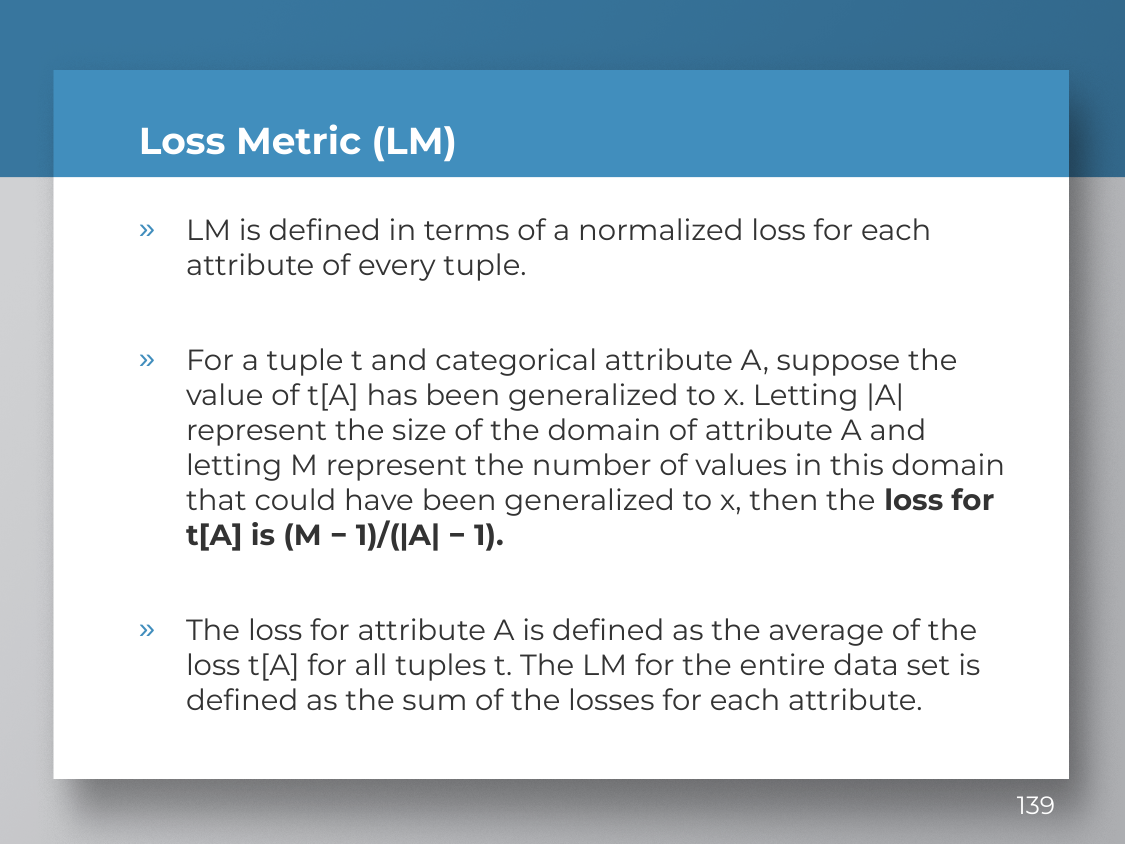

# Loss Metric (LM)
LM is defined in terms of a normalized loss for each attribute of every tuple.

For a tuple t and categorical attribute A, suppose the value of t[A] has been generalized to x. Letting |A| represent the size of the domain of attribute A and letting M represent the number of values in this domain that could have been generalized to x, then the loss for t[A] is (M − 1)/(|A| − 1).

The loss for attribute A is defined as the average of the loss t[A] for all tuples t. The LM for the entire data set is defined as the sum of the losses for each attribute.

139